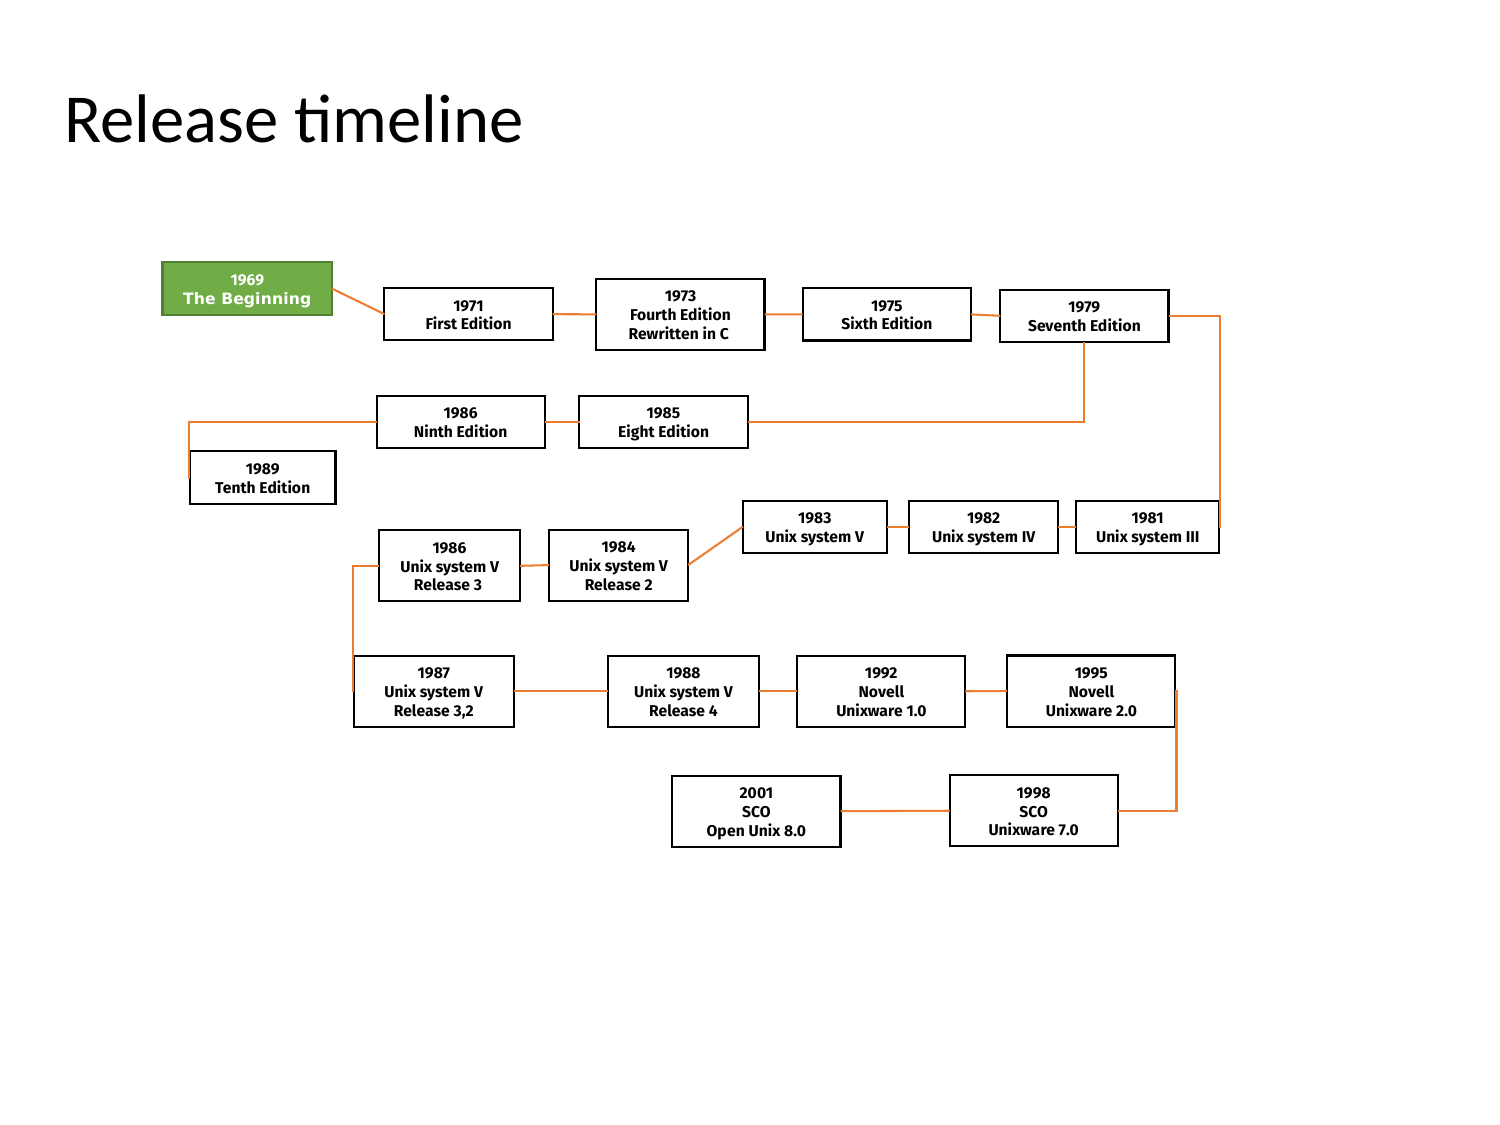

# Release timeline
1969
The Beginning
1973
Fourth Edition
Rewritten in C
1971
First Edition
1975
Sixth Edition
1979
Seventh Edition
1986
Ninth Edition
1985
Eight Edition
1989
Tenth Edition
1983
Unix system V
1982
Unix system IV
1981
Unix system III
1984
Unix system V Release 2
1986
Unix system V Release 3
1995
Novell
Unixware 2.0
1987
Unix system V
Release 3,2
1988
Unix system V
Release 4
1992
Novell
Unixware 1.0
1998
SCO
Unixware 7.0
2001
SCO
Open Unix 8.0